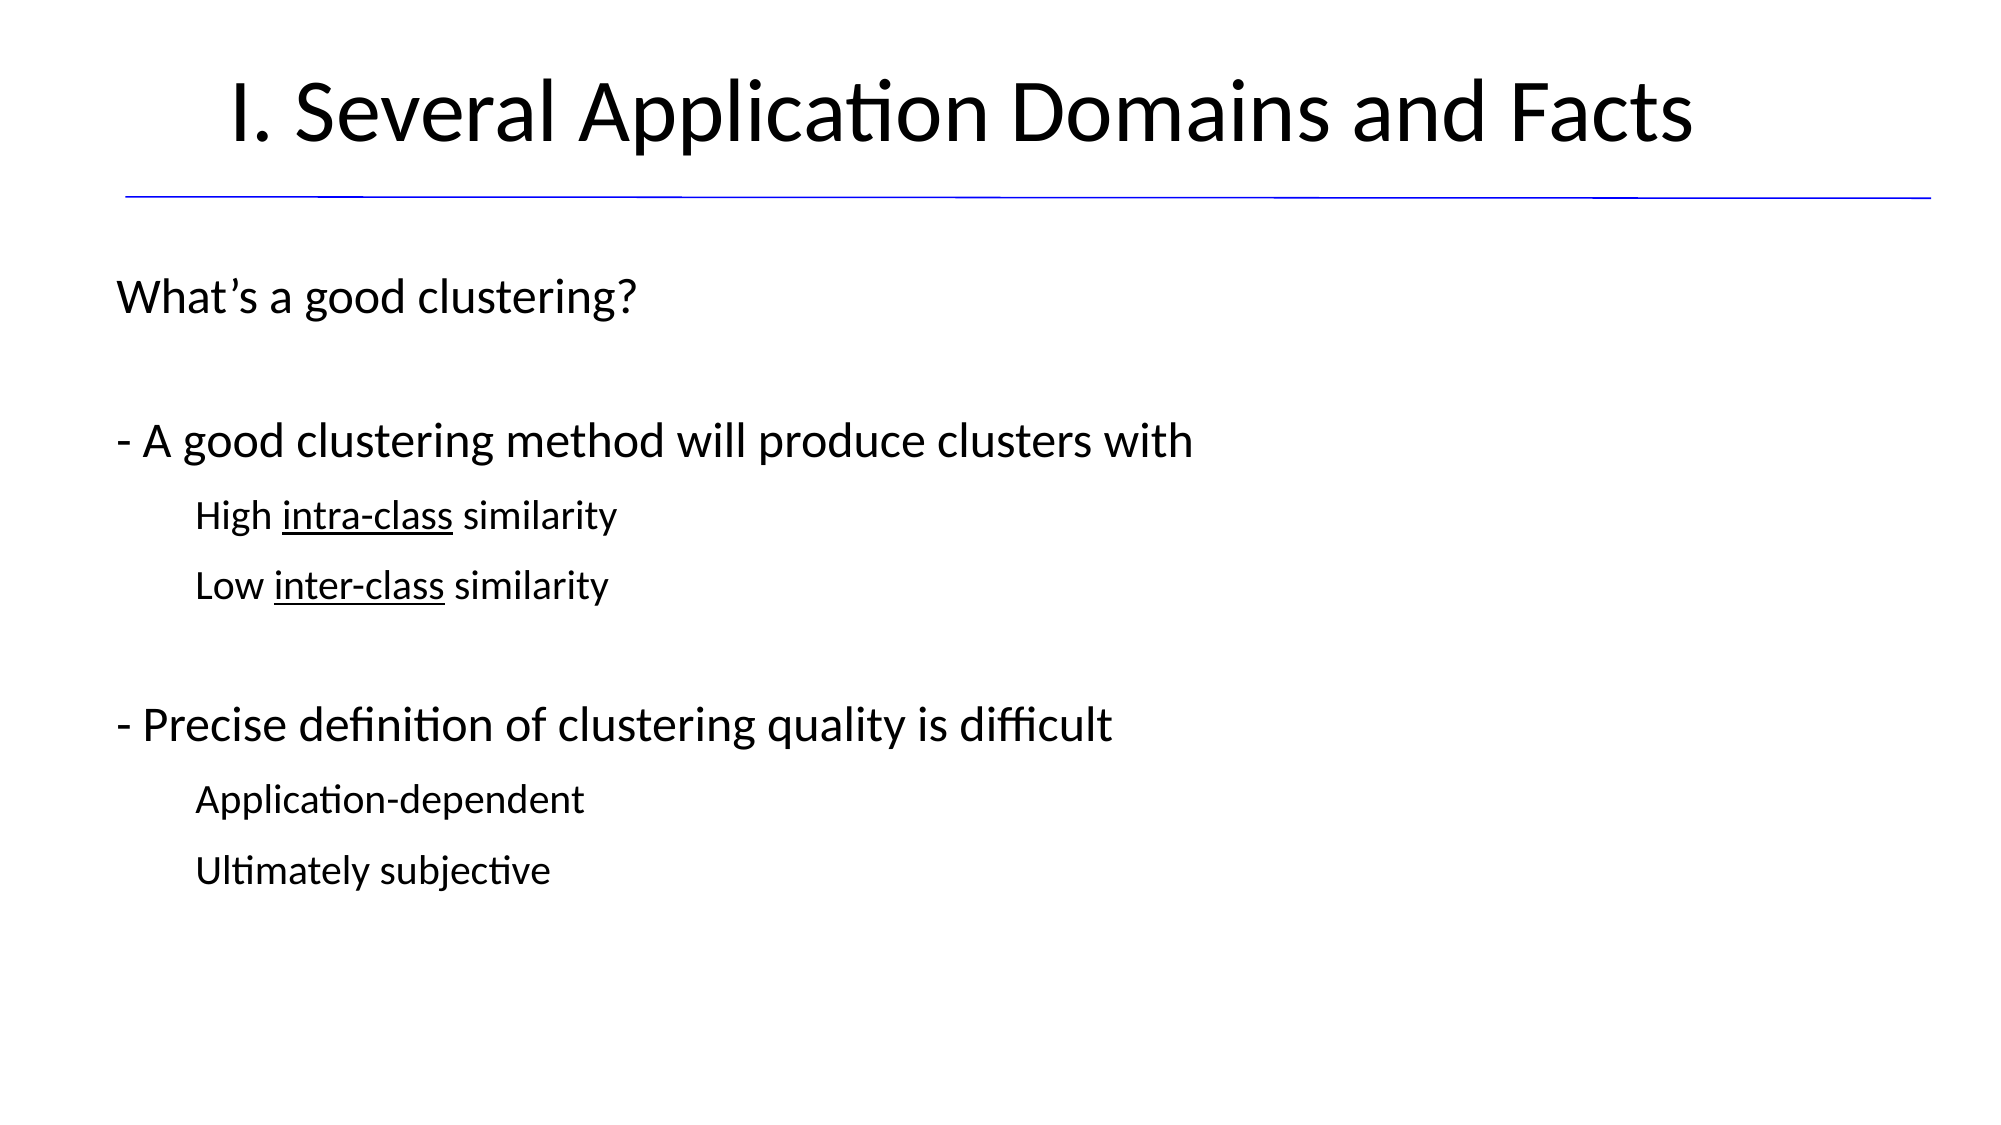

# I. Several Application Domains and Facts
What’s a good clustering?

- A good clustering method will produce clusters with
High intra-class similarity
Low inter-class similarity

- Precise definition of clustering quality is difficult
Application-dependent
Ultimately subjective